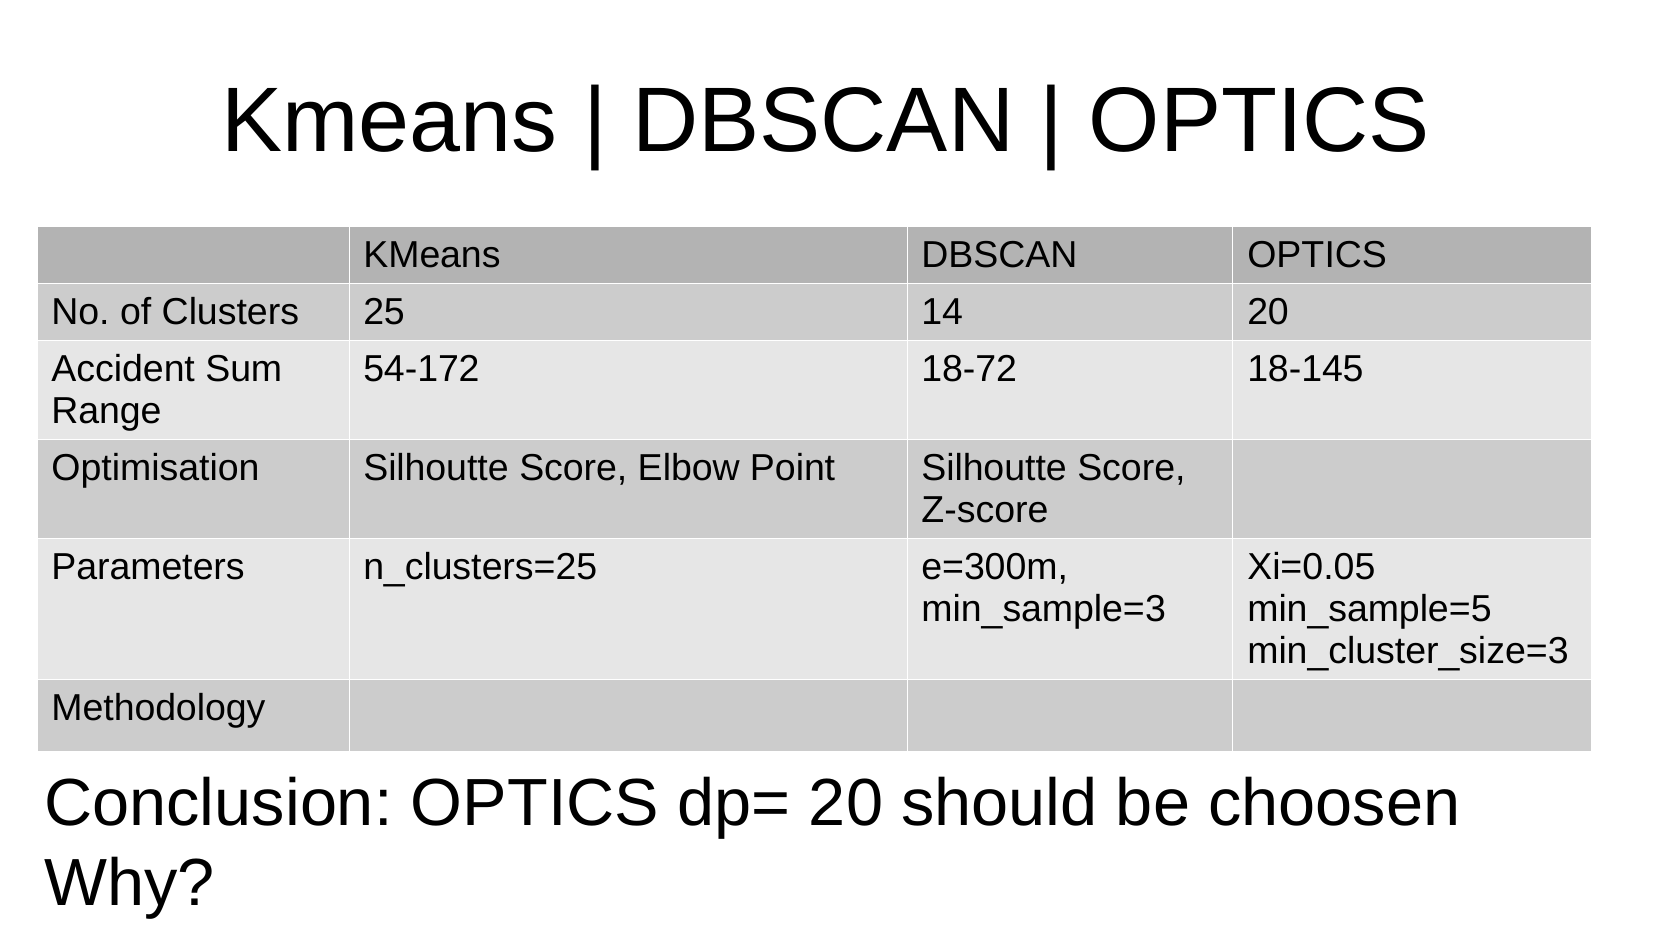

# Kmeans | DBSCAN | OPTICS
|  | KMeans | DBSCAN | OPTICS |
| --- | --- | --- | --- |
| No. of Clusters | 25 | 14 | 20 |
| Accident Sum Range | 54-172 | 18-72 | 18-145 |
| Optimisation | Silhoutte Score, Elbow Point | Silhoutte Score, Z-score |  |
| Parameters | n\_clusters=25 | e=300m, min\_sample=3 | Xi=0.05 min\_sample=5 min\_cluster\_size=3 |
| Methodology |  |  |  |
Conclusion: OPTICS dp= 20 should be choosen
Why?